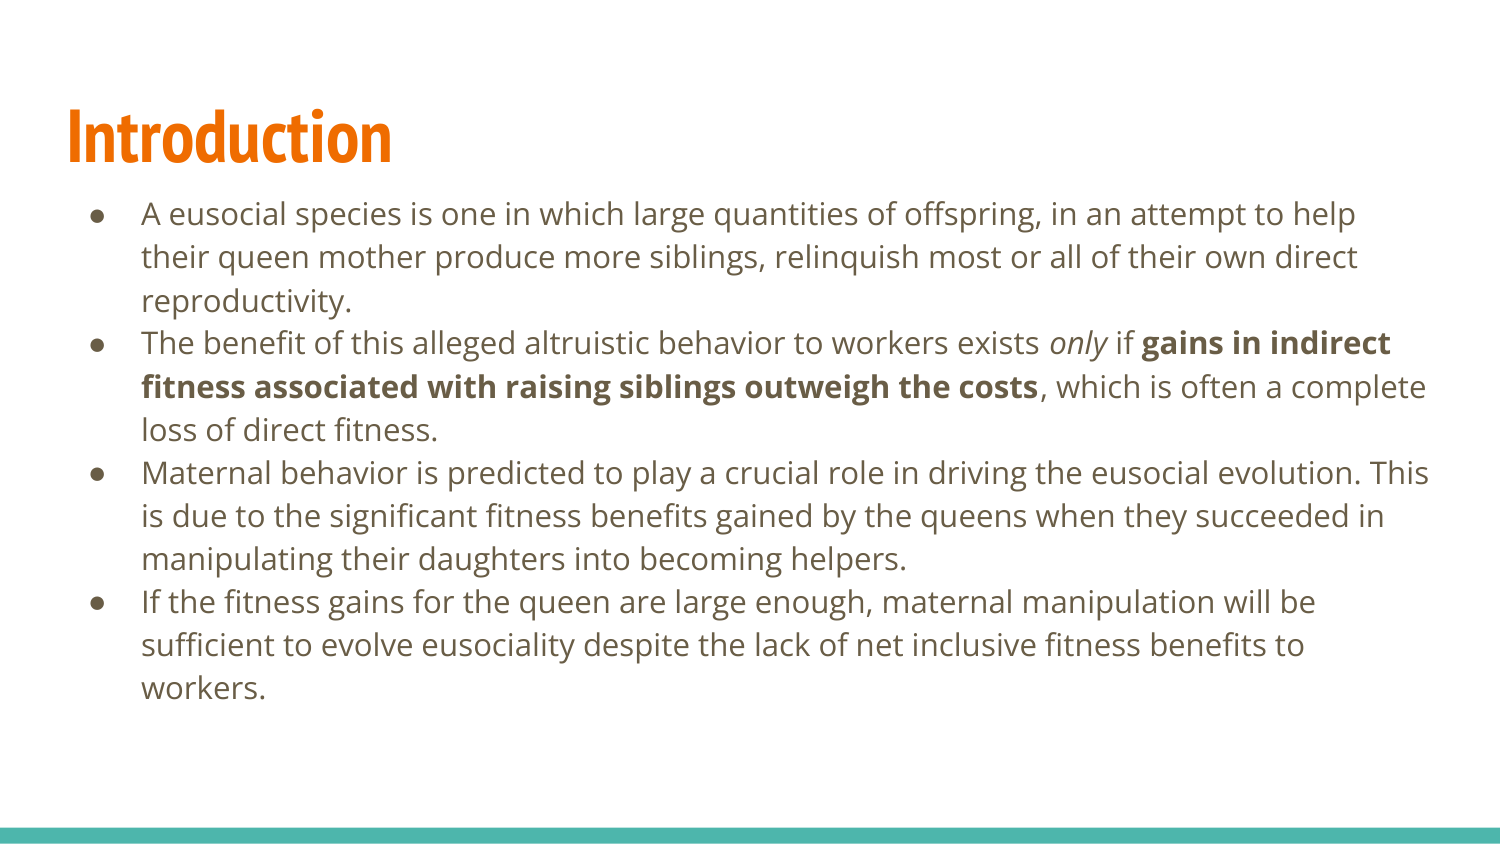

# Introduction
A eusocial species is one in which large quantities of offspring, in an attempt to help their queen mother produce more siblings, relinquish most or all of their own direct reproductivity.
The benefit of this alleged altruistic behavior to workers exists only if gains in indirect fitness associated with raising siblings outweigh the costs, which is often a complete loss of direct fitness.
Maternal behavior is predicted to play a crucial role in driving the eusocial evolution. This is due to the significant fitness benefits gained by the queens when they succeeded in manipulating their daughters into becoming helpers.
If the fitness gains for the queen are large enough, maternal manipulation will be sufficient to evolve eusociality despite the lack of net inclusive fitness benefits to workers.